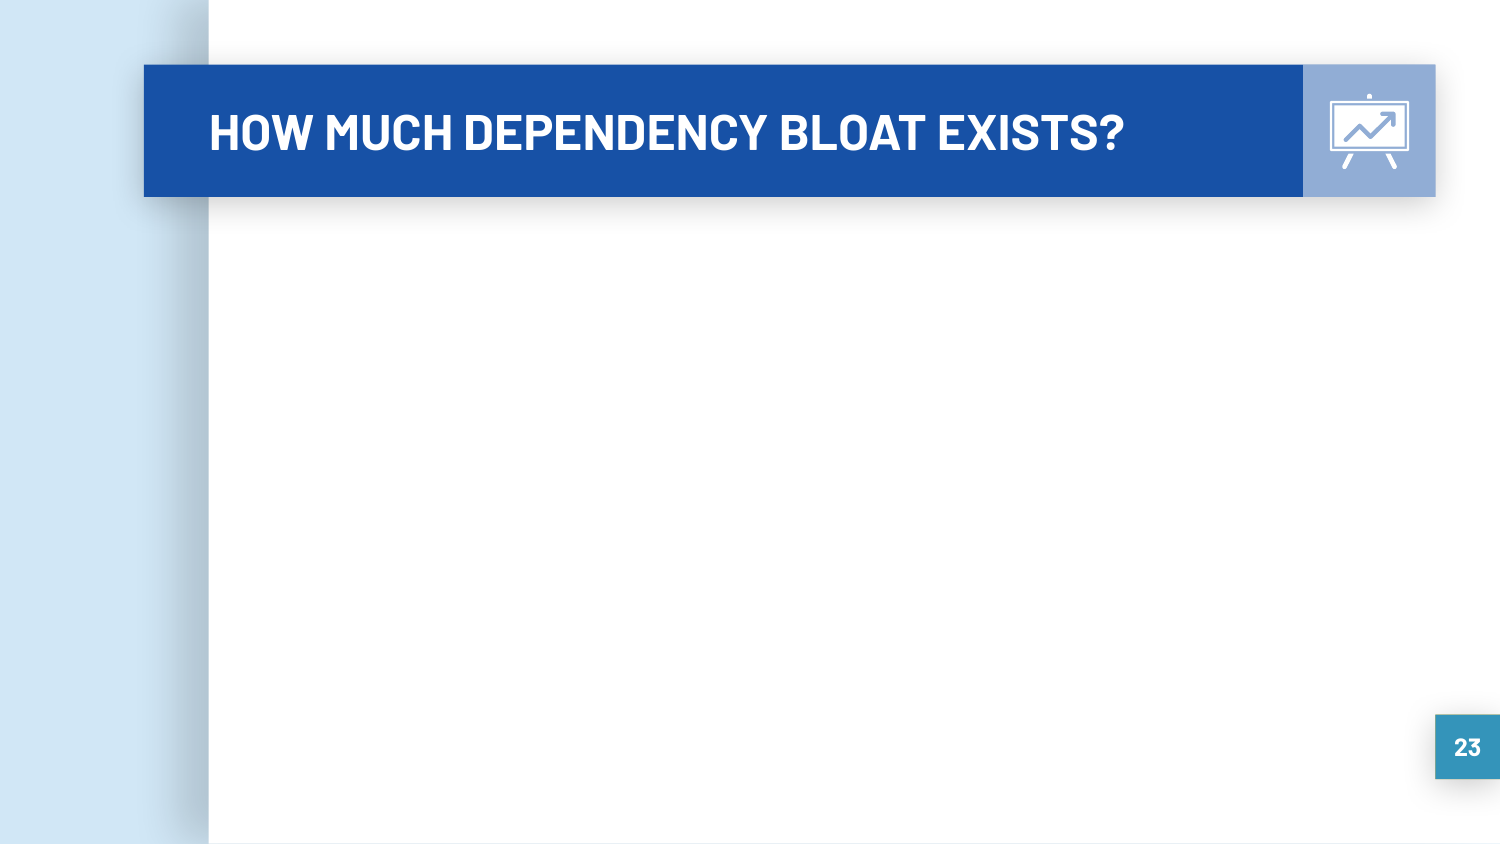

# HOW MUCH DEPENDENCY BLOAT EXISTS?

23